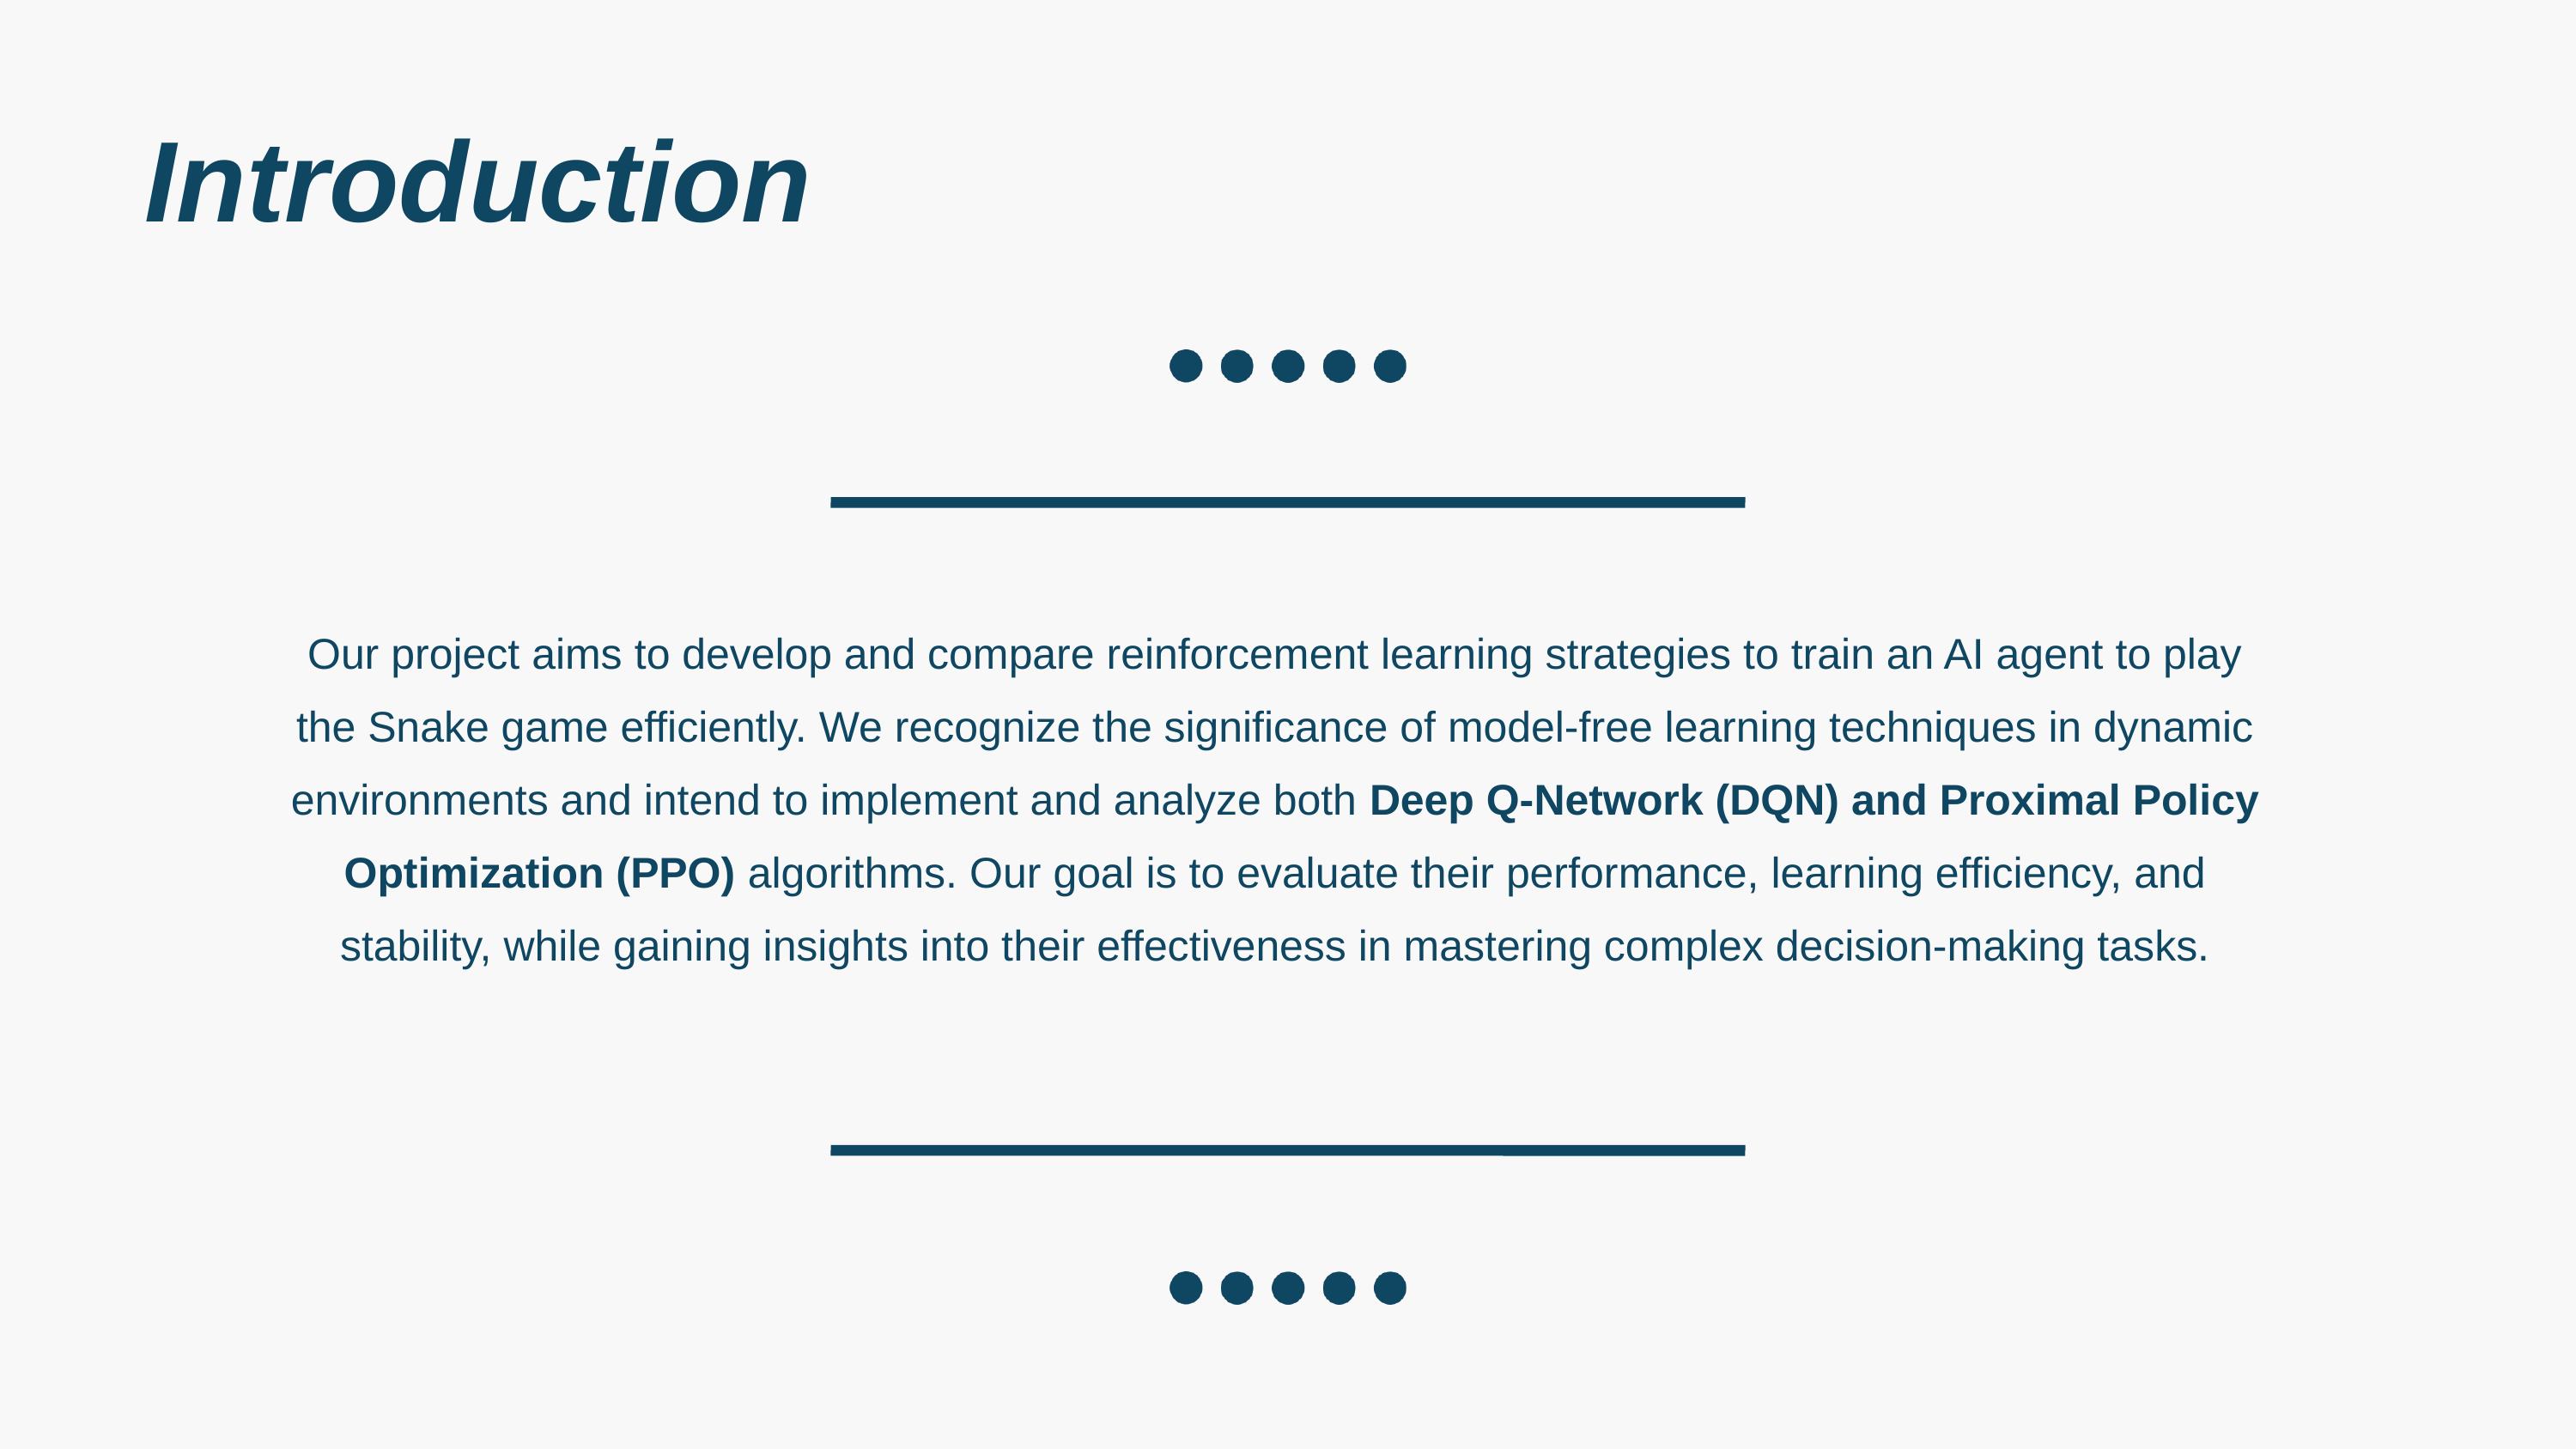

Introduction

Our project aims to develop and compare reinforcement learning strategies to train an AI agent to play the Snake game efficiently. We recognize the significance of model-free learning techniques in dynamic environments and intend to implement and analyze both Deep Q-Network (DQN) and Proximal Policy Optimization (PPO) algorithms. Our goal is to evaluate their performance, learning efficiency, and stability, while gaining insights into their effectiveness in mastering complex decision-making tasks.